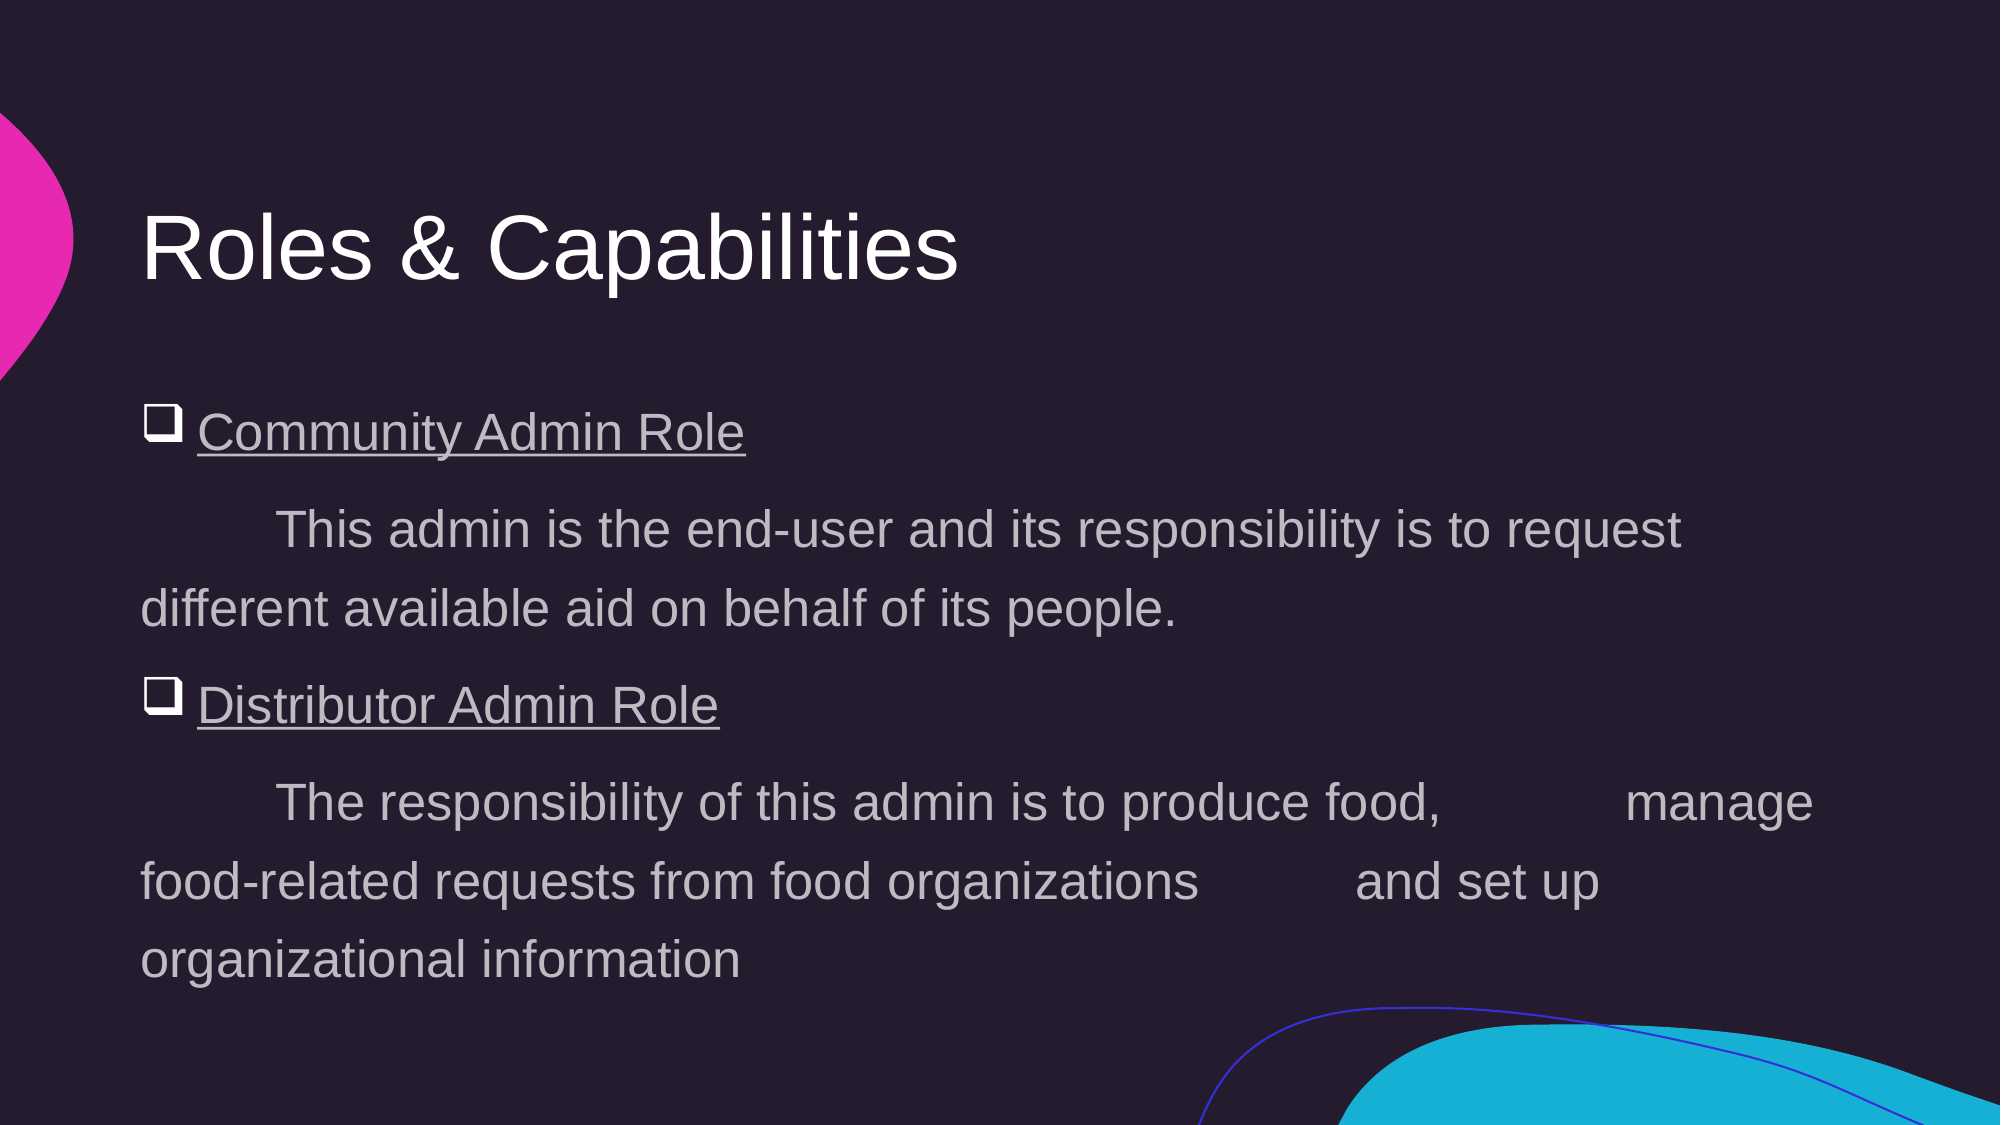

# Roles & Capabilities
 Community Admin Role
	This admin is the end-user and its responsibility is to request 	different available aid on behalf of its people.
 Distributor Admin Role
	The responsibility of this admin is to produce food,		manage food-related requests from food organizations 		and set up organizational information